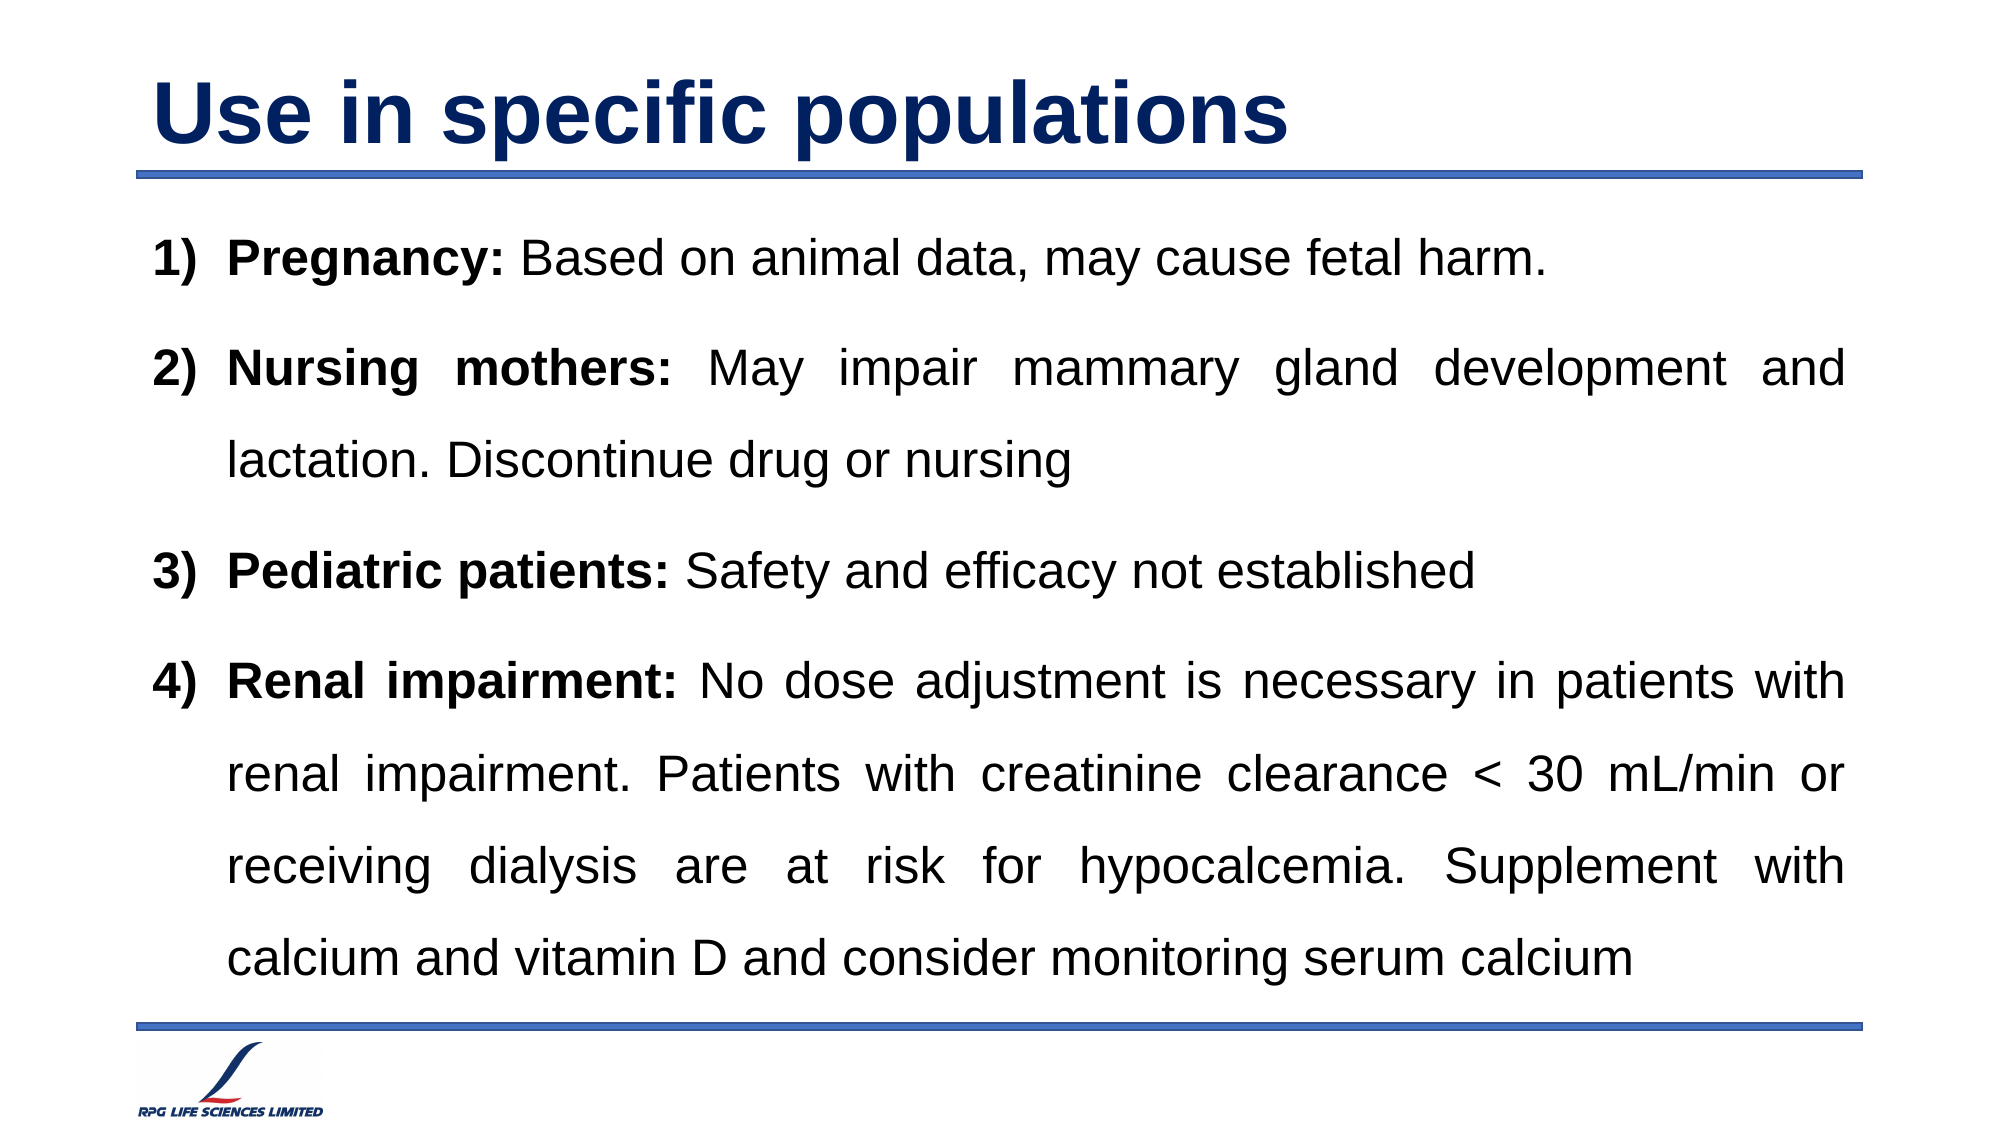

# Use in specific populations
Pregnancy: Based on animal data, may cause fetal harm.
Nursing mothers: May impair mammary gland development and lactation. Discontinue drug or nursing
Pediatric patients: Safety and efficacy not established
Renal impairment: No dose adjustment is necessary in patients with renal impairment. Patients with creatinine clearance < 30 mL/min or receiving dialysis are at risk for hypocalcemia. Supplement with calcium and vitamin D and consider monitoring serum calcium